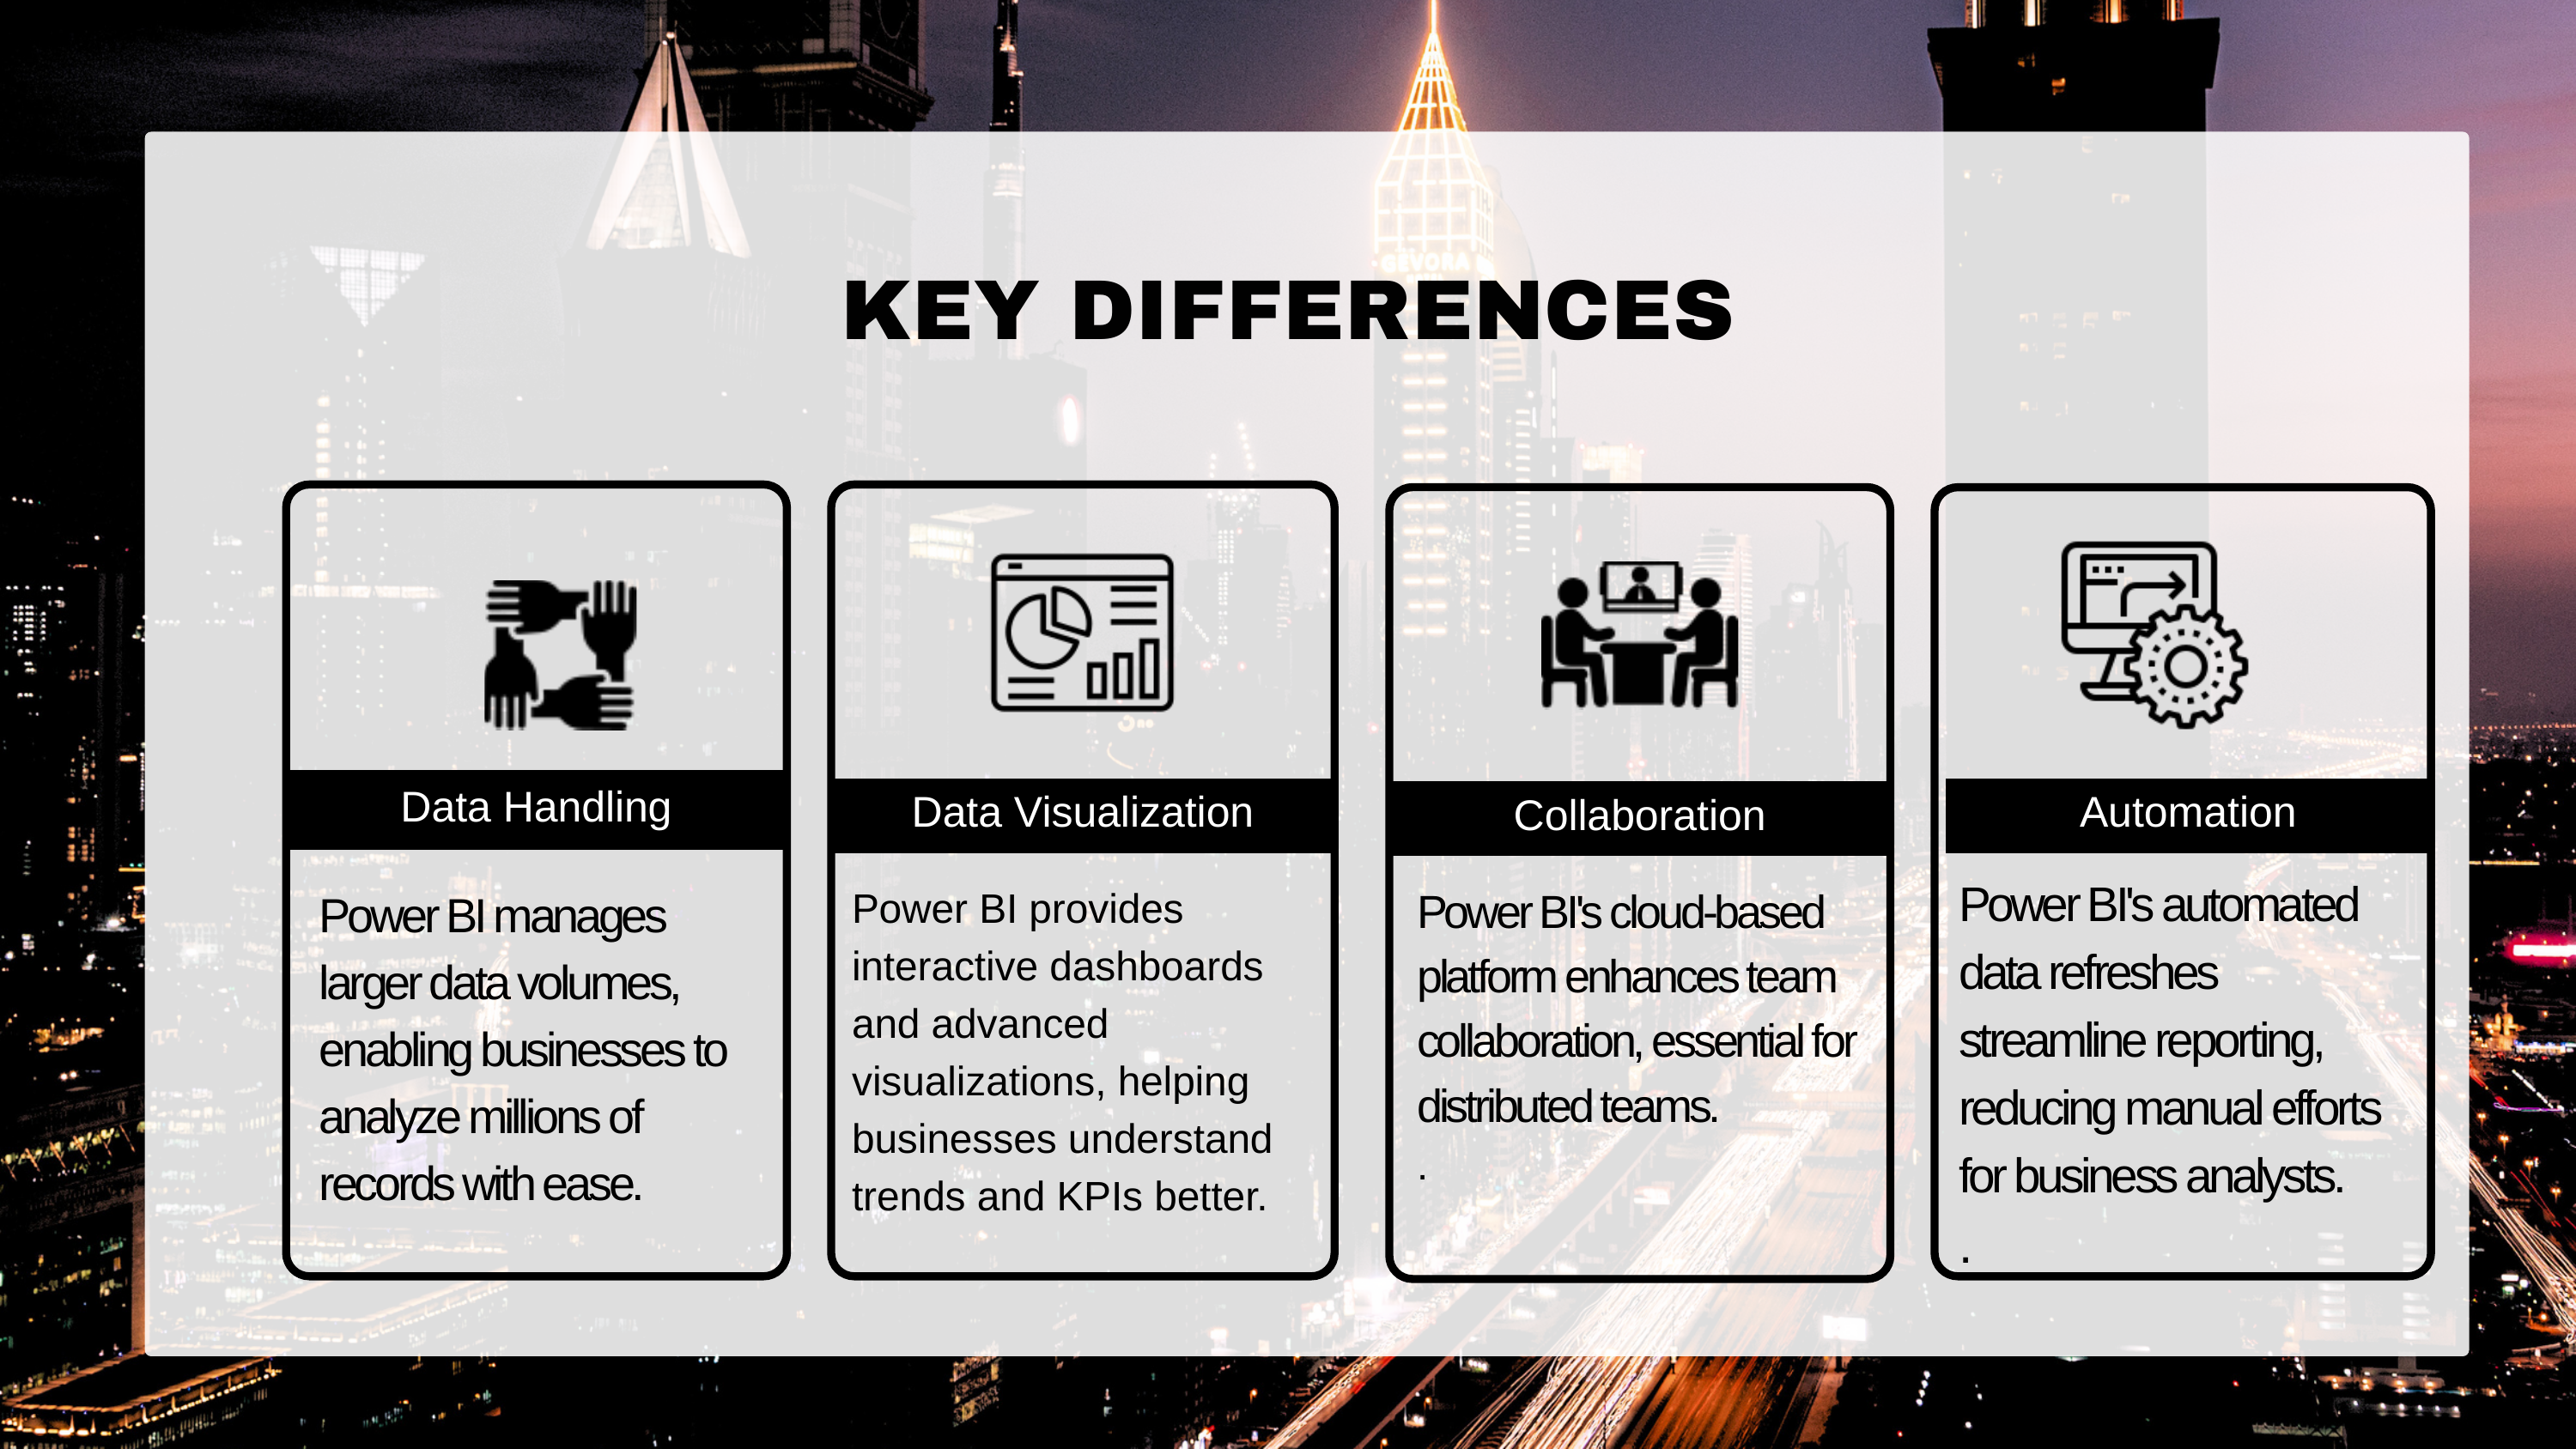

KEY DIFFERENCES

Data Handling

Data Visualization

Automation

Collaboration
Power BI's automated data refreshes streamline reporting, reducing manual efforts for business analysts.
.

Power BI's cloud-based platform enhances team collaboration, essential for distributed teams.
.

Power BI provides interactive dashboards and advanced visualizations, helping businesses understand trends and KPIs better.

Power BI manages larger data volumes, enabling businesses to analyze millions of records with ease.